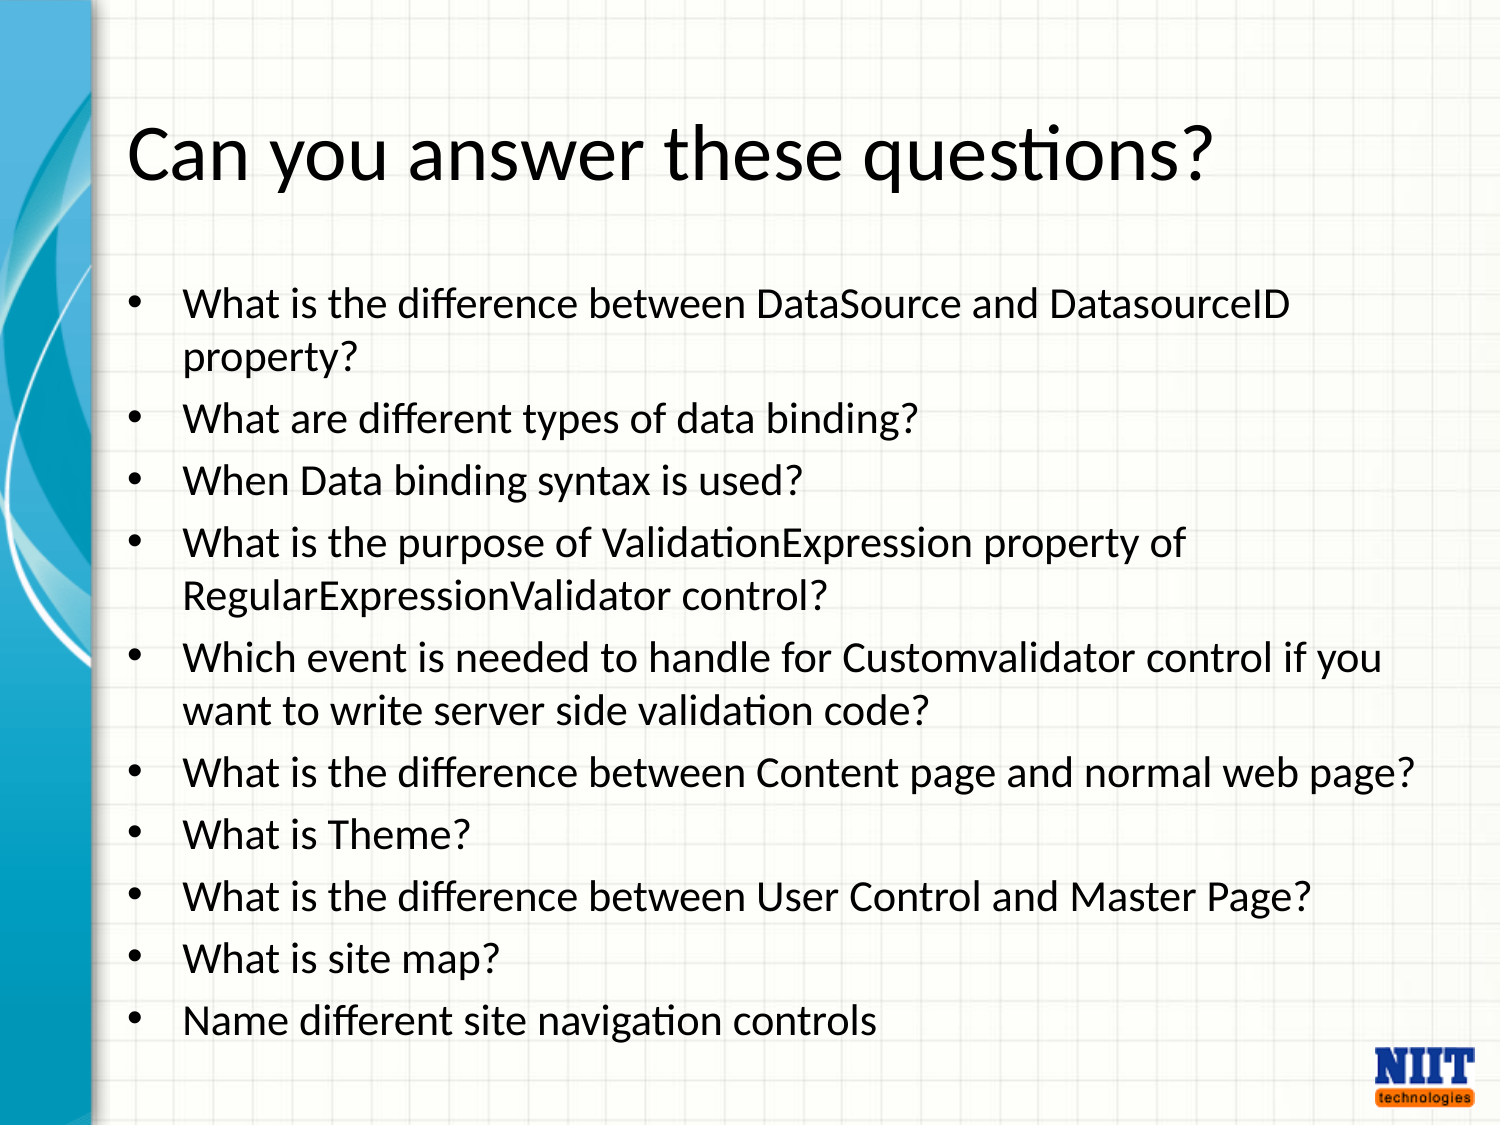

Can you answer these questions?
What is the difference between DataSource and DatasourceID property?
What are different types of data binding?
When Data binding syntax is used?
What is the purpose of ValidationExpression property of RegularExpressionValidator control?
Which event is needed to handle for Customvalidator control if you want to write server side validation code?
What is the difference between Content page and normal web page?
What is Theme?
What is the difference between User Control and Master Page?
What is site map?
Name different site navigation controls